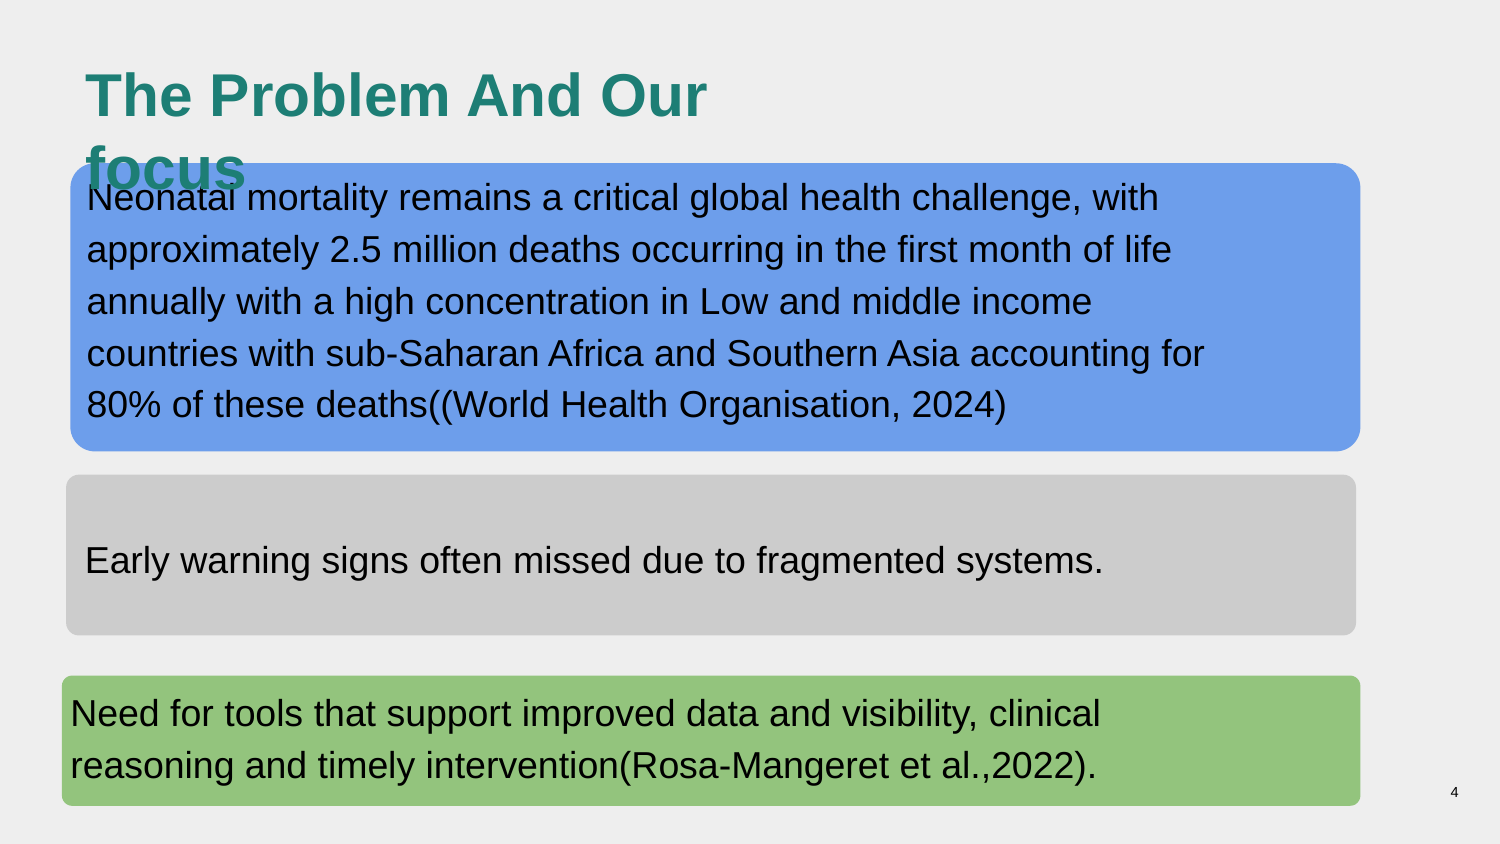

The Problem And Our focus

Neonatal mortality remains a critical global health challenge, with approximately 2.5 million deaths occurring in the first month of life annually with a high concentration in Low and middle income countries with sub-Saharan Africa and Southern Asia accounting for 80% of these deaths((World Health Organisation, 2024)

Early warning signs often missed due to fragmented systems.
Need for tools that support improved data and visibility, clinical reasoning and timely intervention(Rosa-Mangeret et al.,2022).